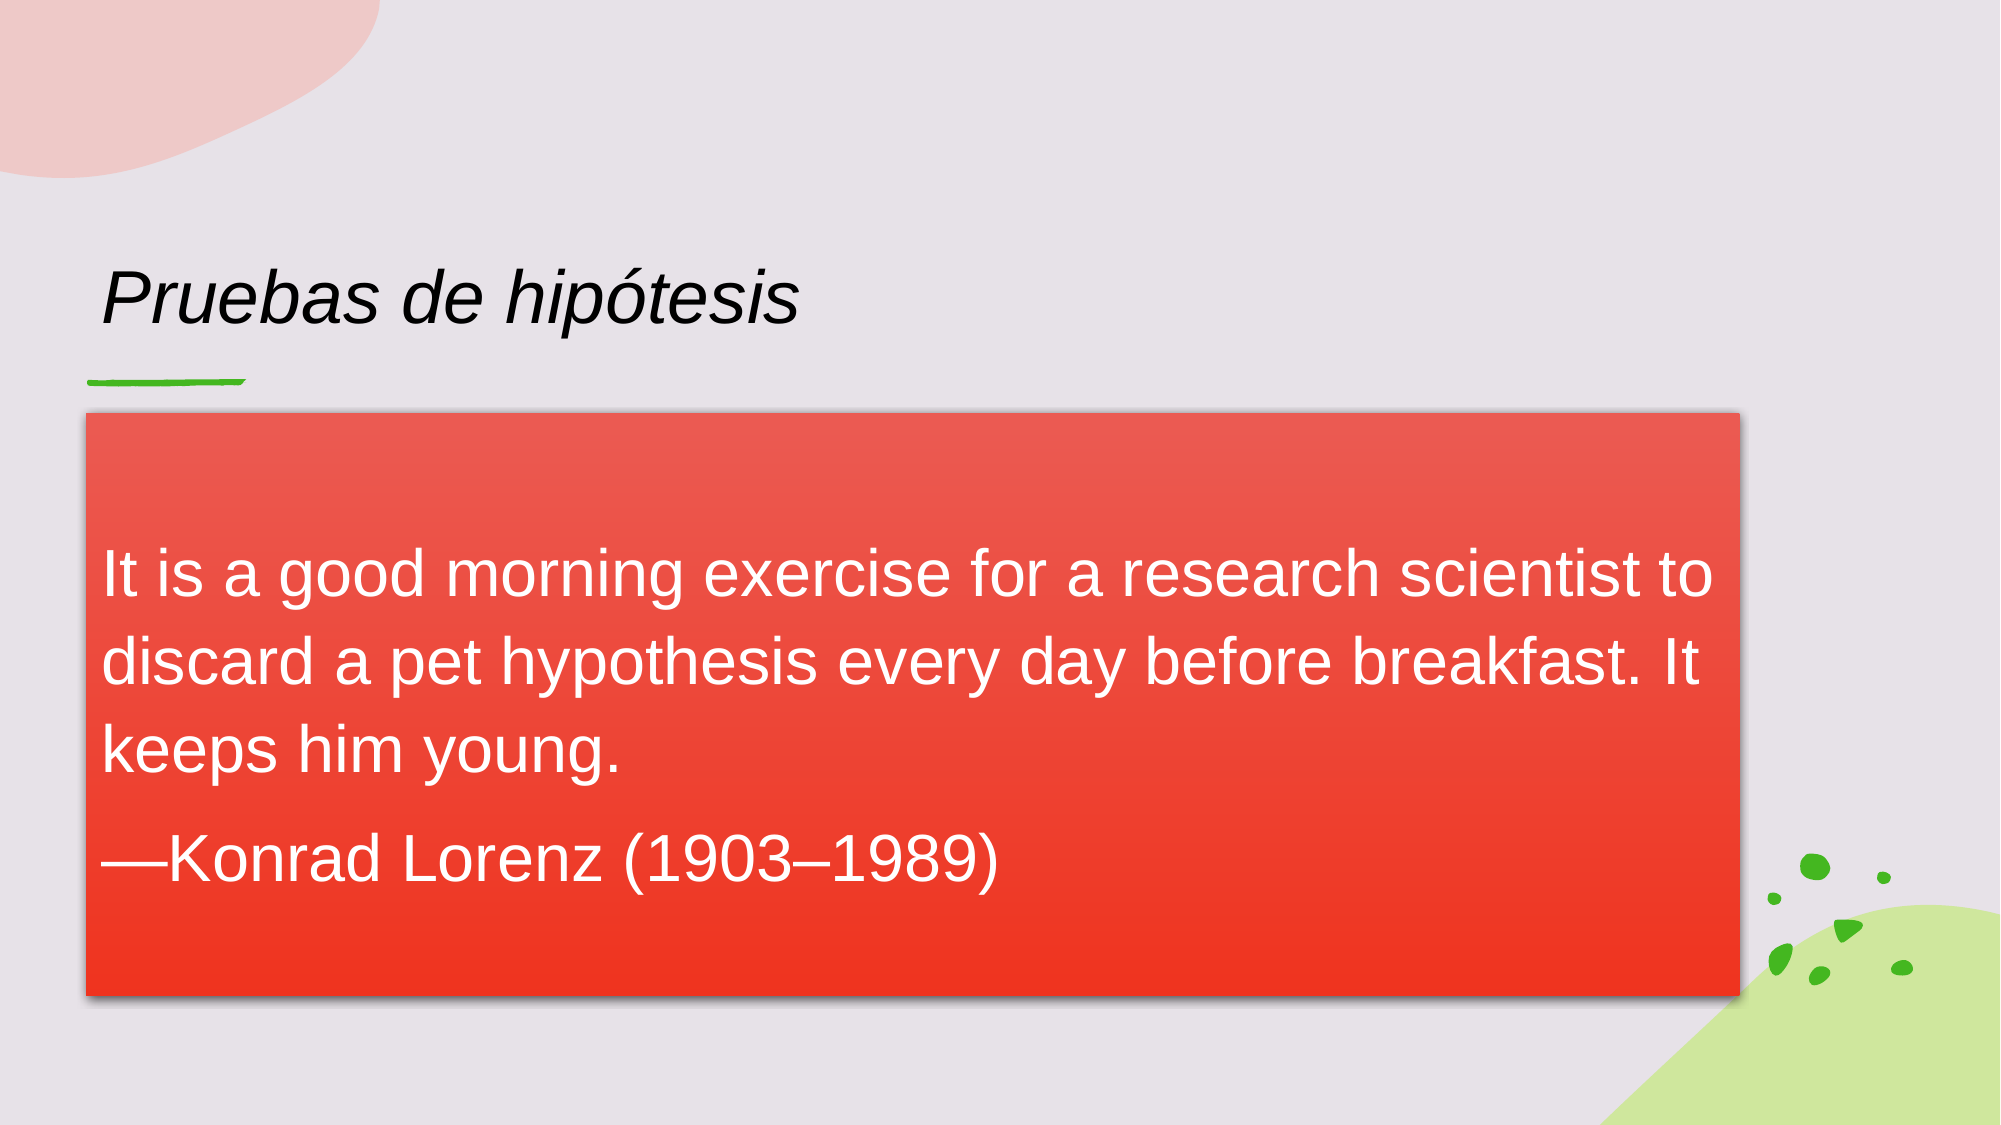

# Pruebas de hipótesis

It is a good morning exercise for a research scientist to discard a pet hypothesis every day before breakfast. It keeps him young.
—Konrad Lorenz (1903–1989)